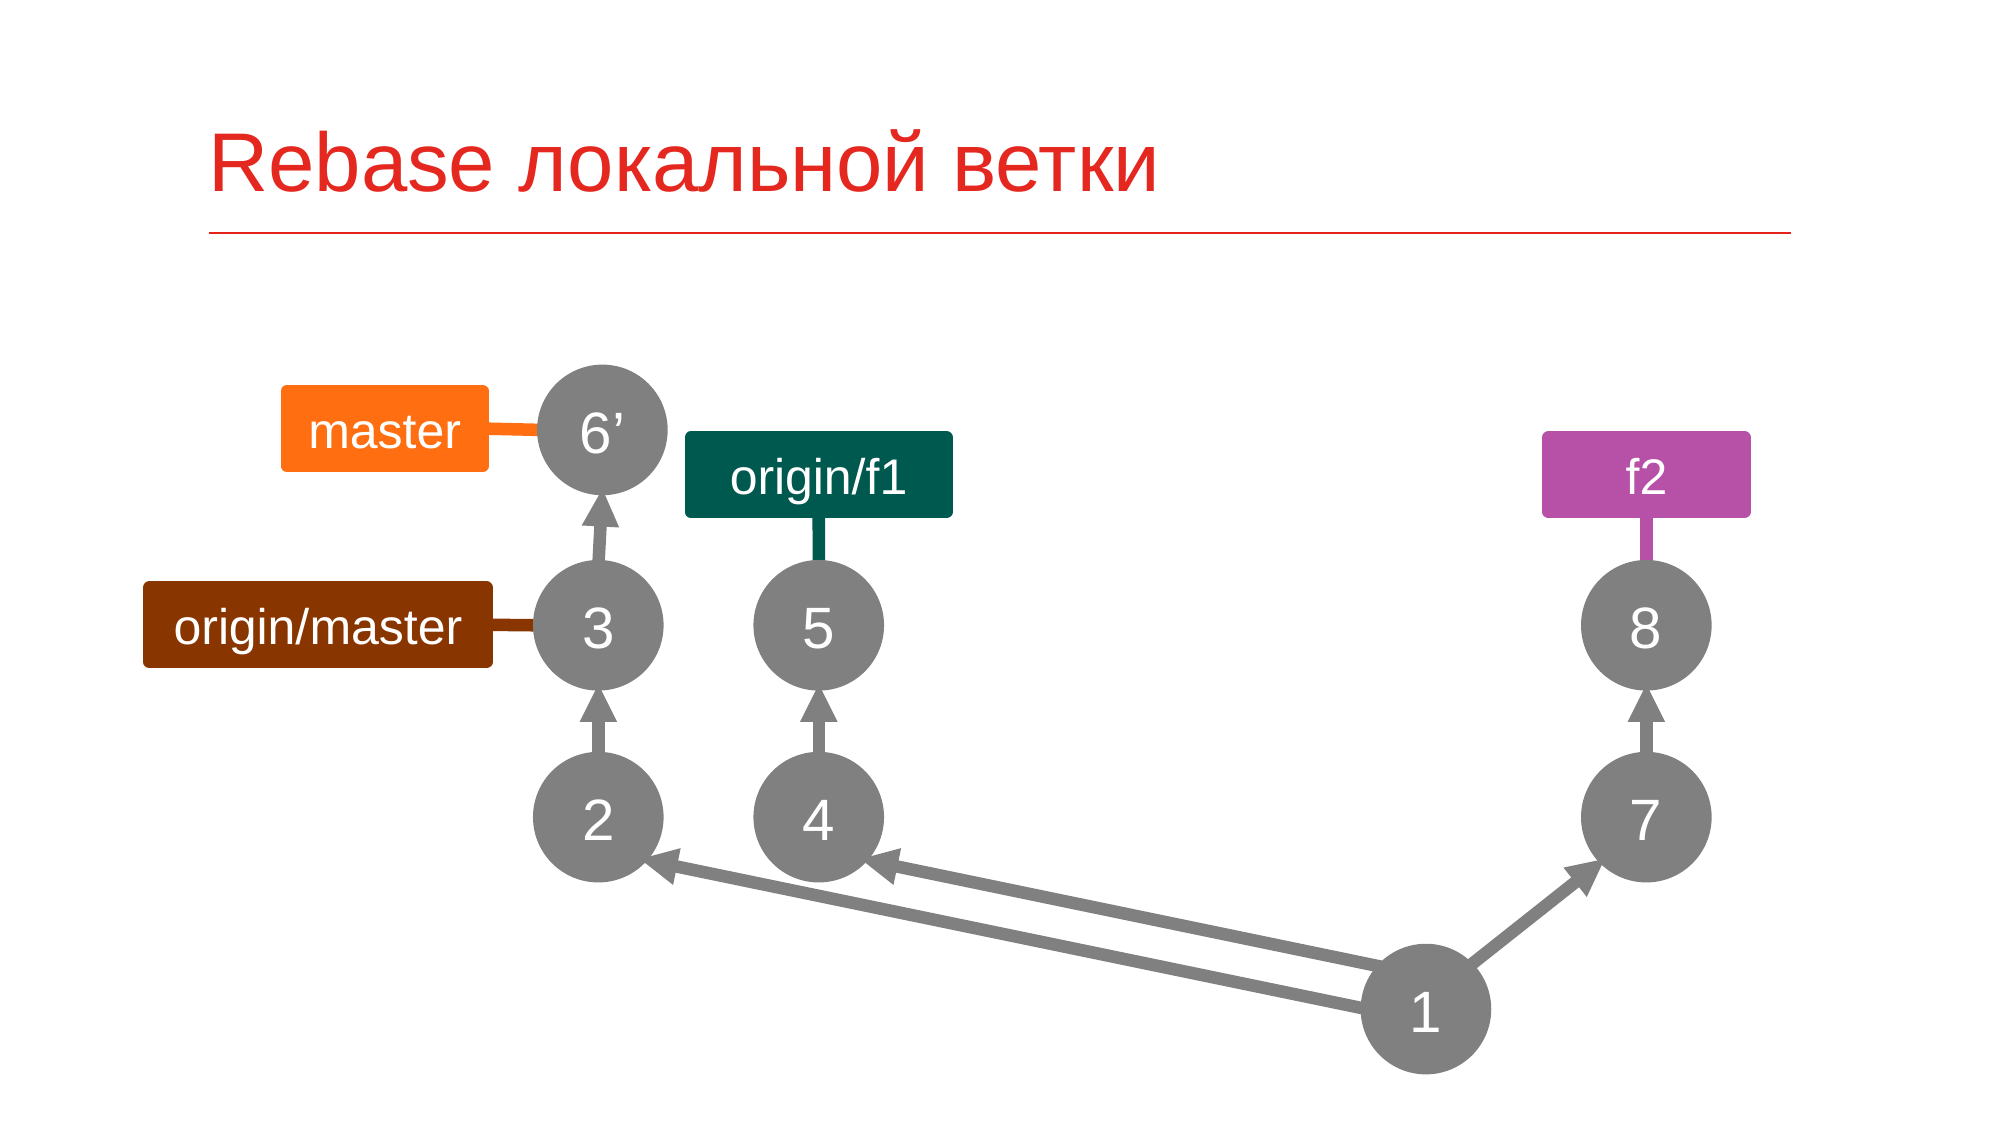

# Rebase локальной ветки
6’
master
origin/f1
f2
3
5
8
origin/master
2
4
7
1